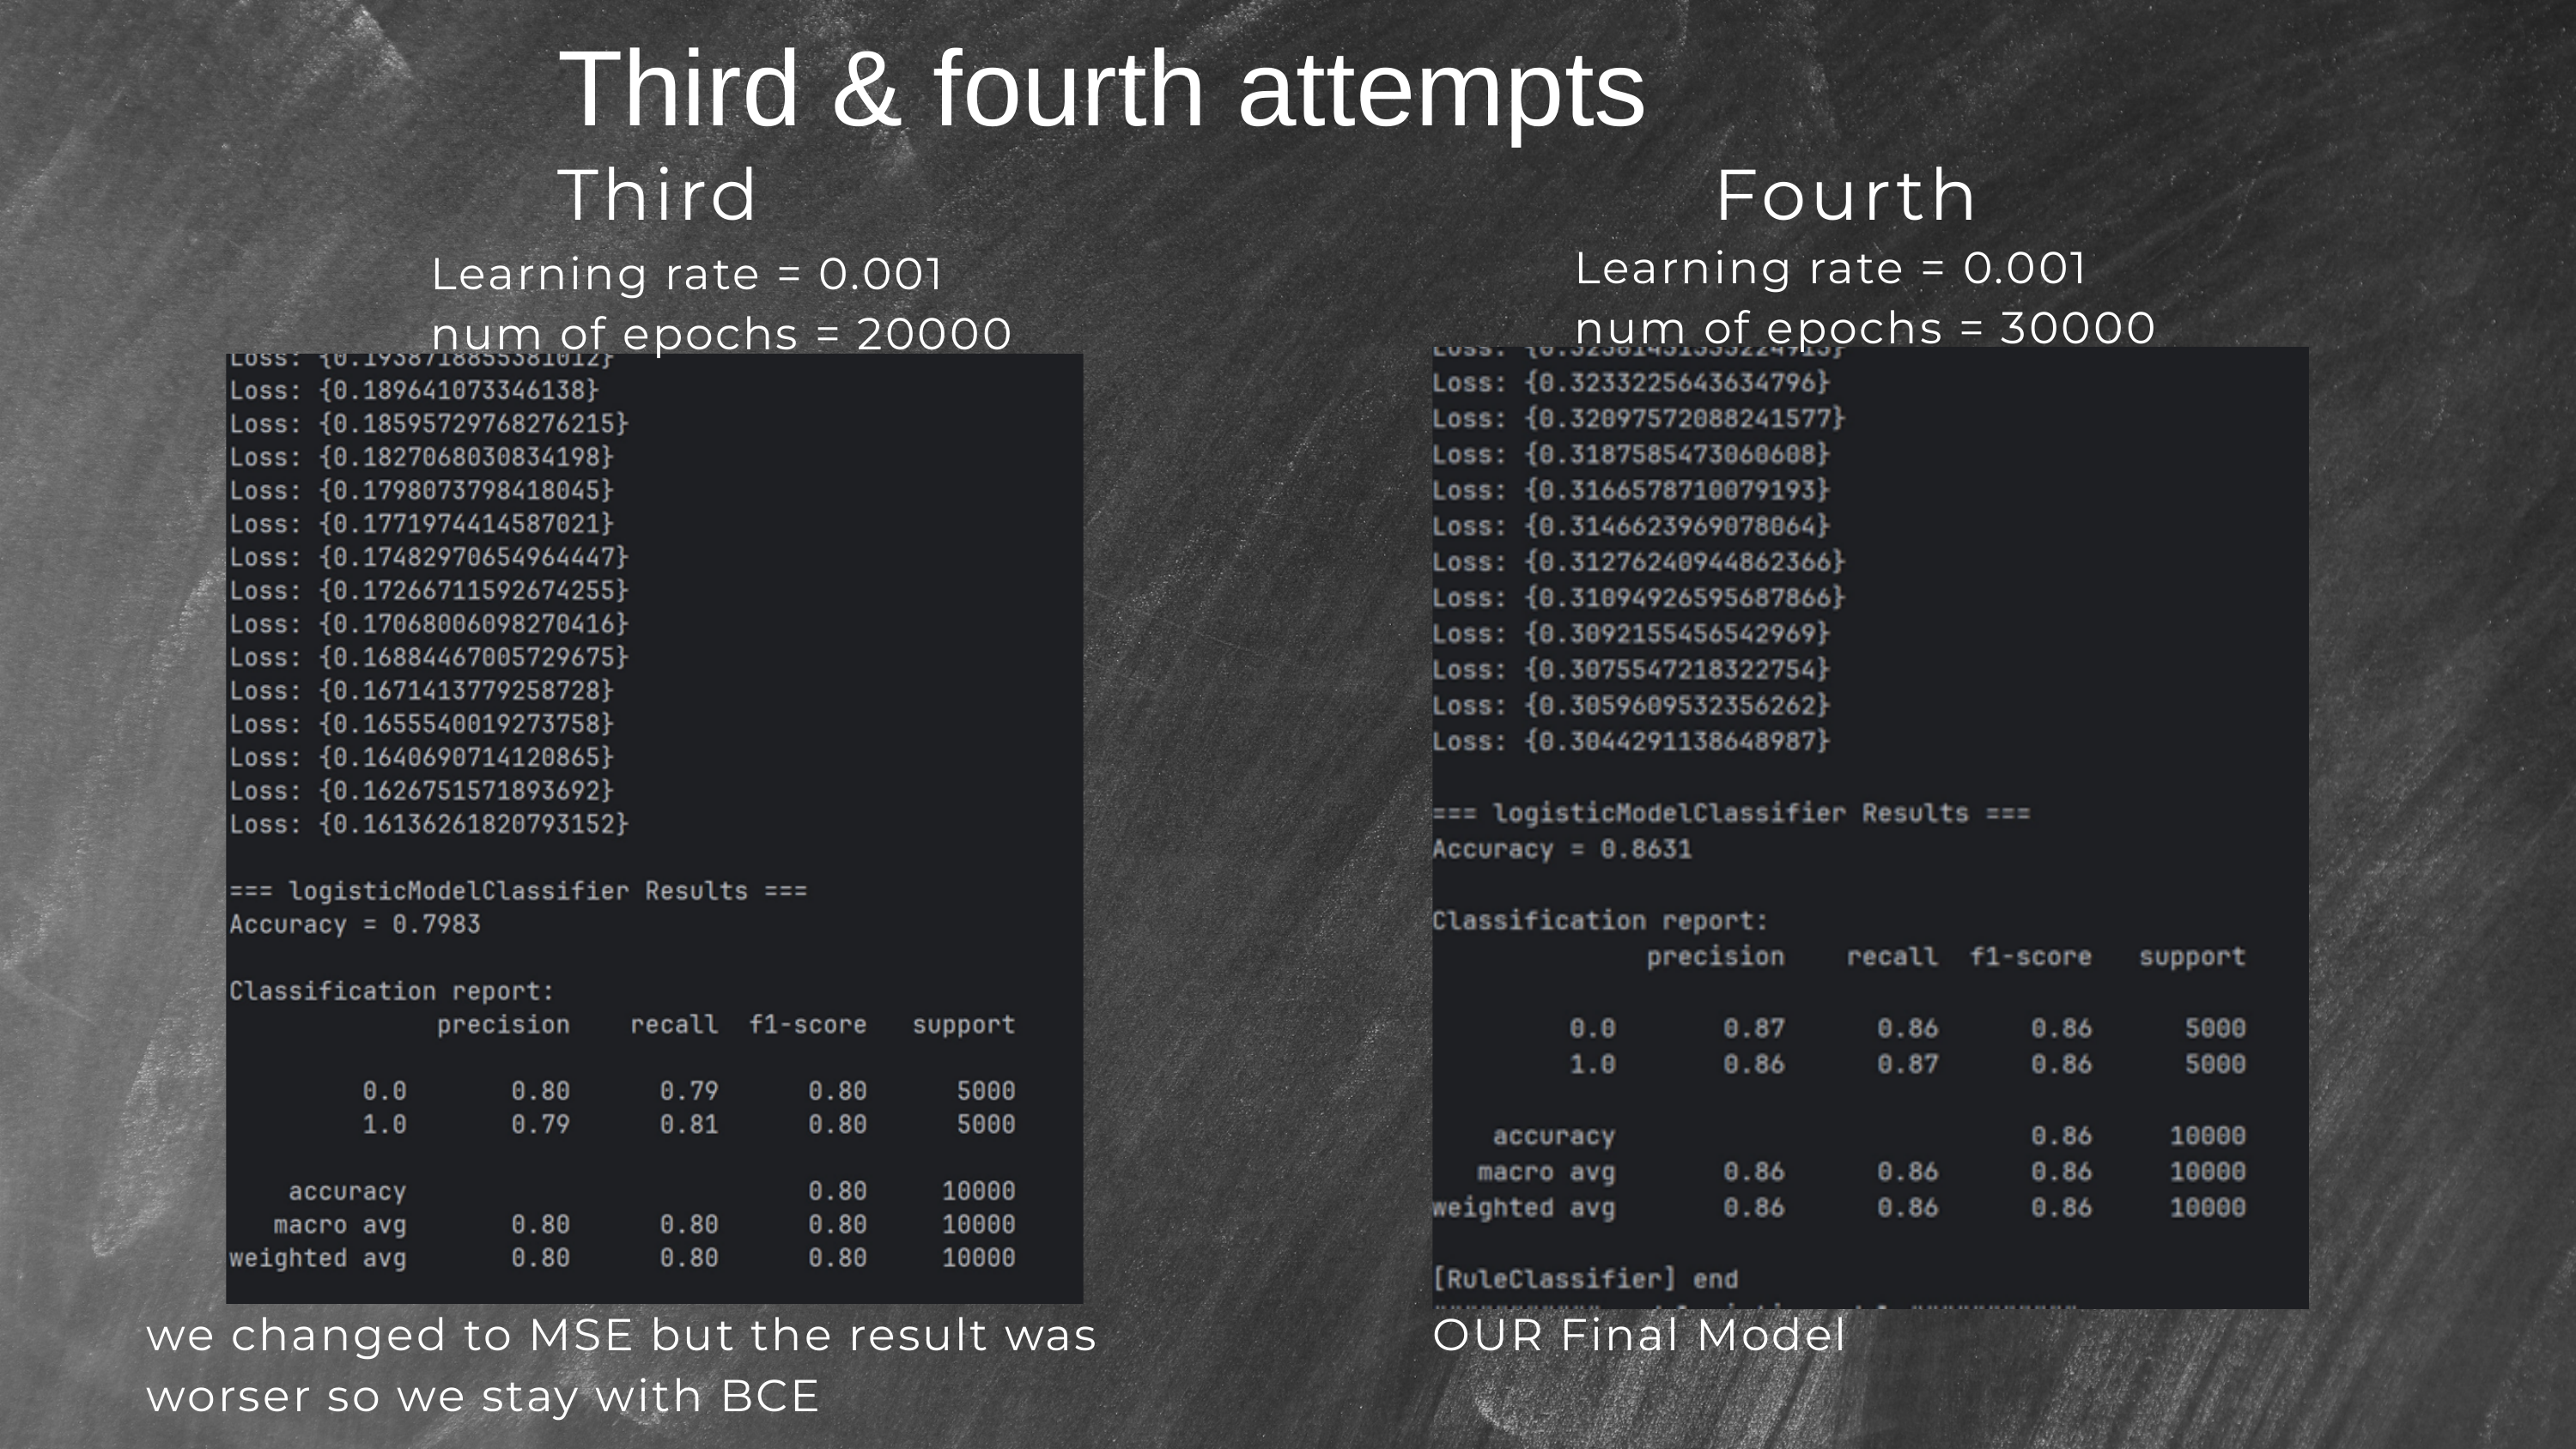

Third & fourth attempts
Third
Fourth
Learning rate = 0.001
num of epochs = 30000
Learning rate = 0.001
num of epochs = 20000

we changed to MSE but the result was worser so we stay with BCE
OUR Final Model